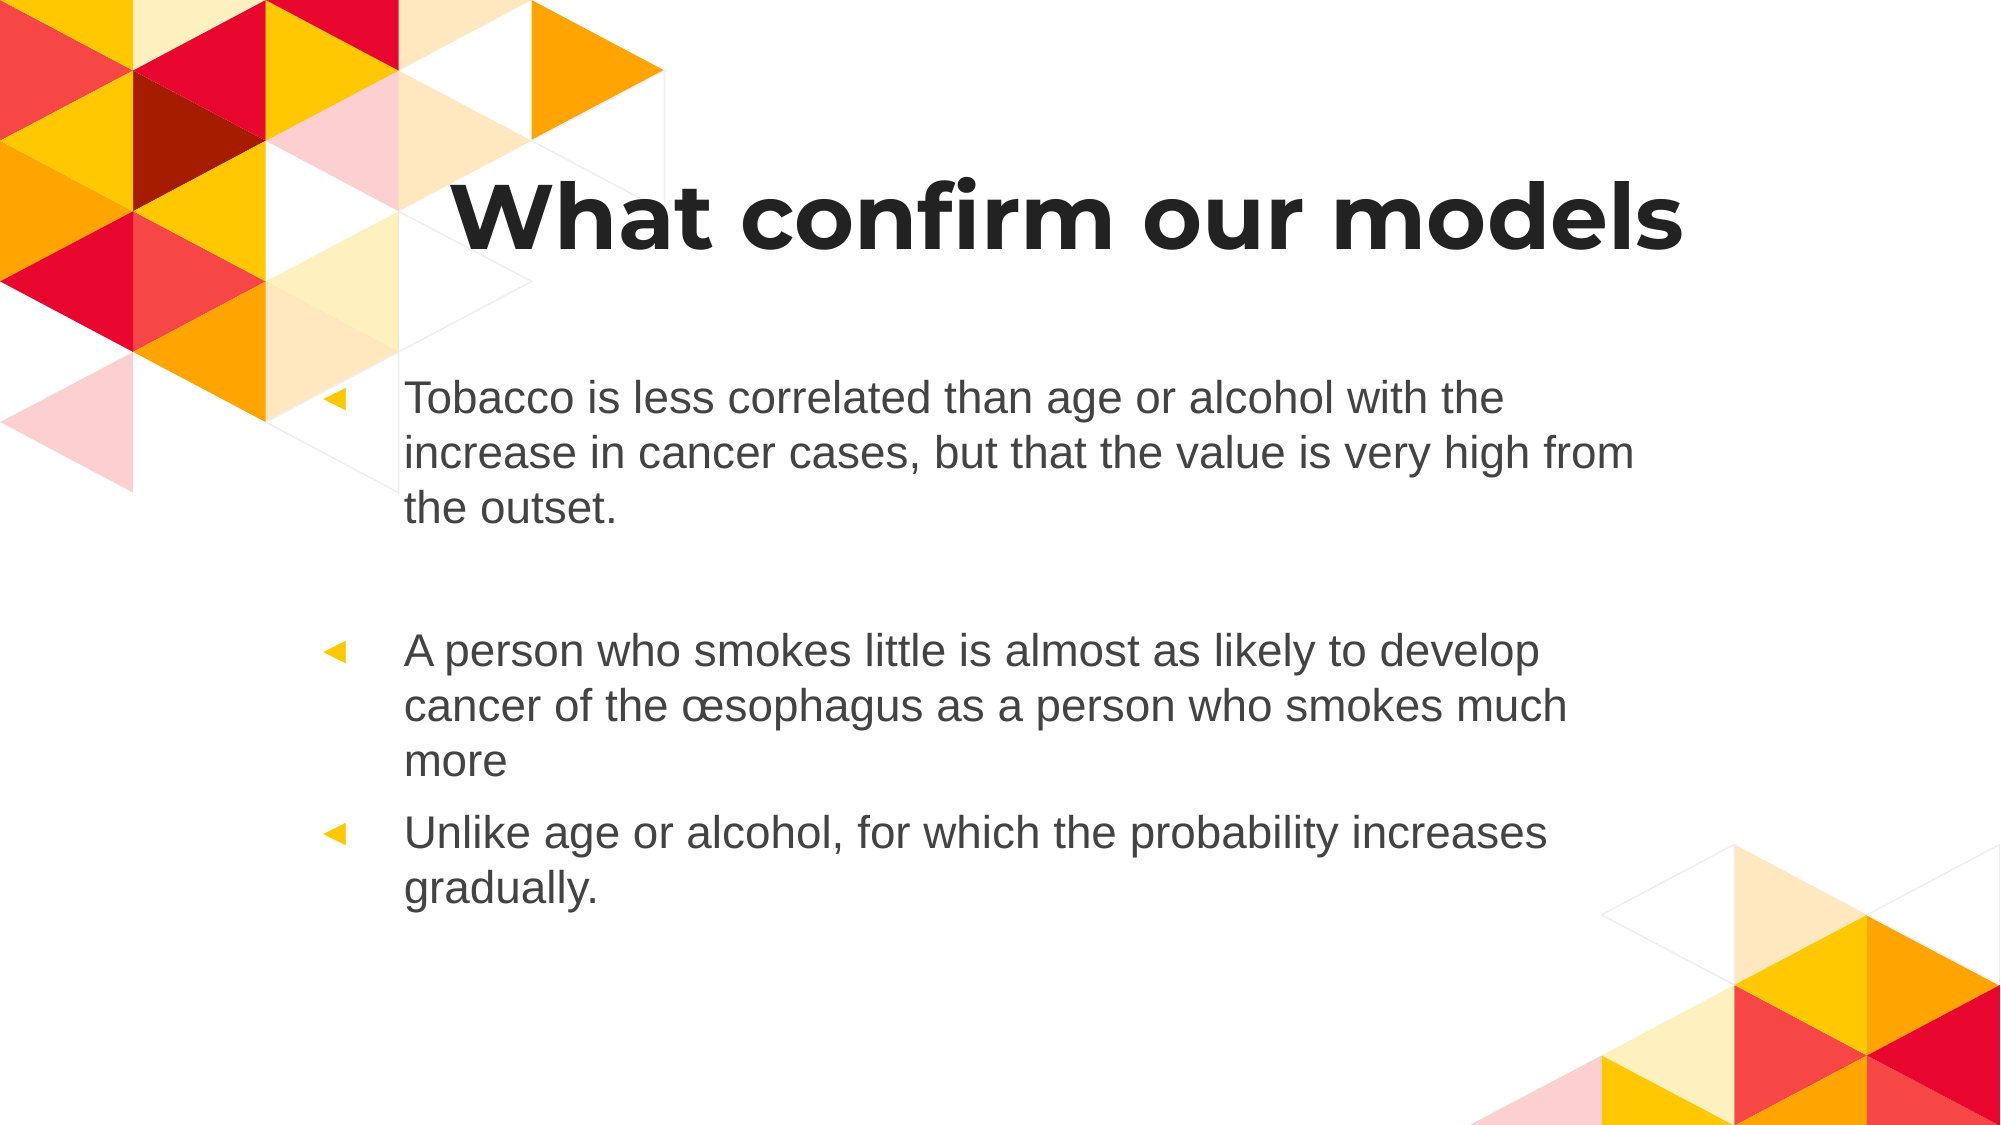

# What confirm our models
Tobacco is less correlated than age or alcohol with the increase in cancer cases, but that the value is very high from the outset.

A person who smokes little is almost as likely to develop cancer of the œsophagus as a person who smokes much more
Unlike age or alcohol, for which the probability increases gradually.